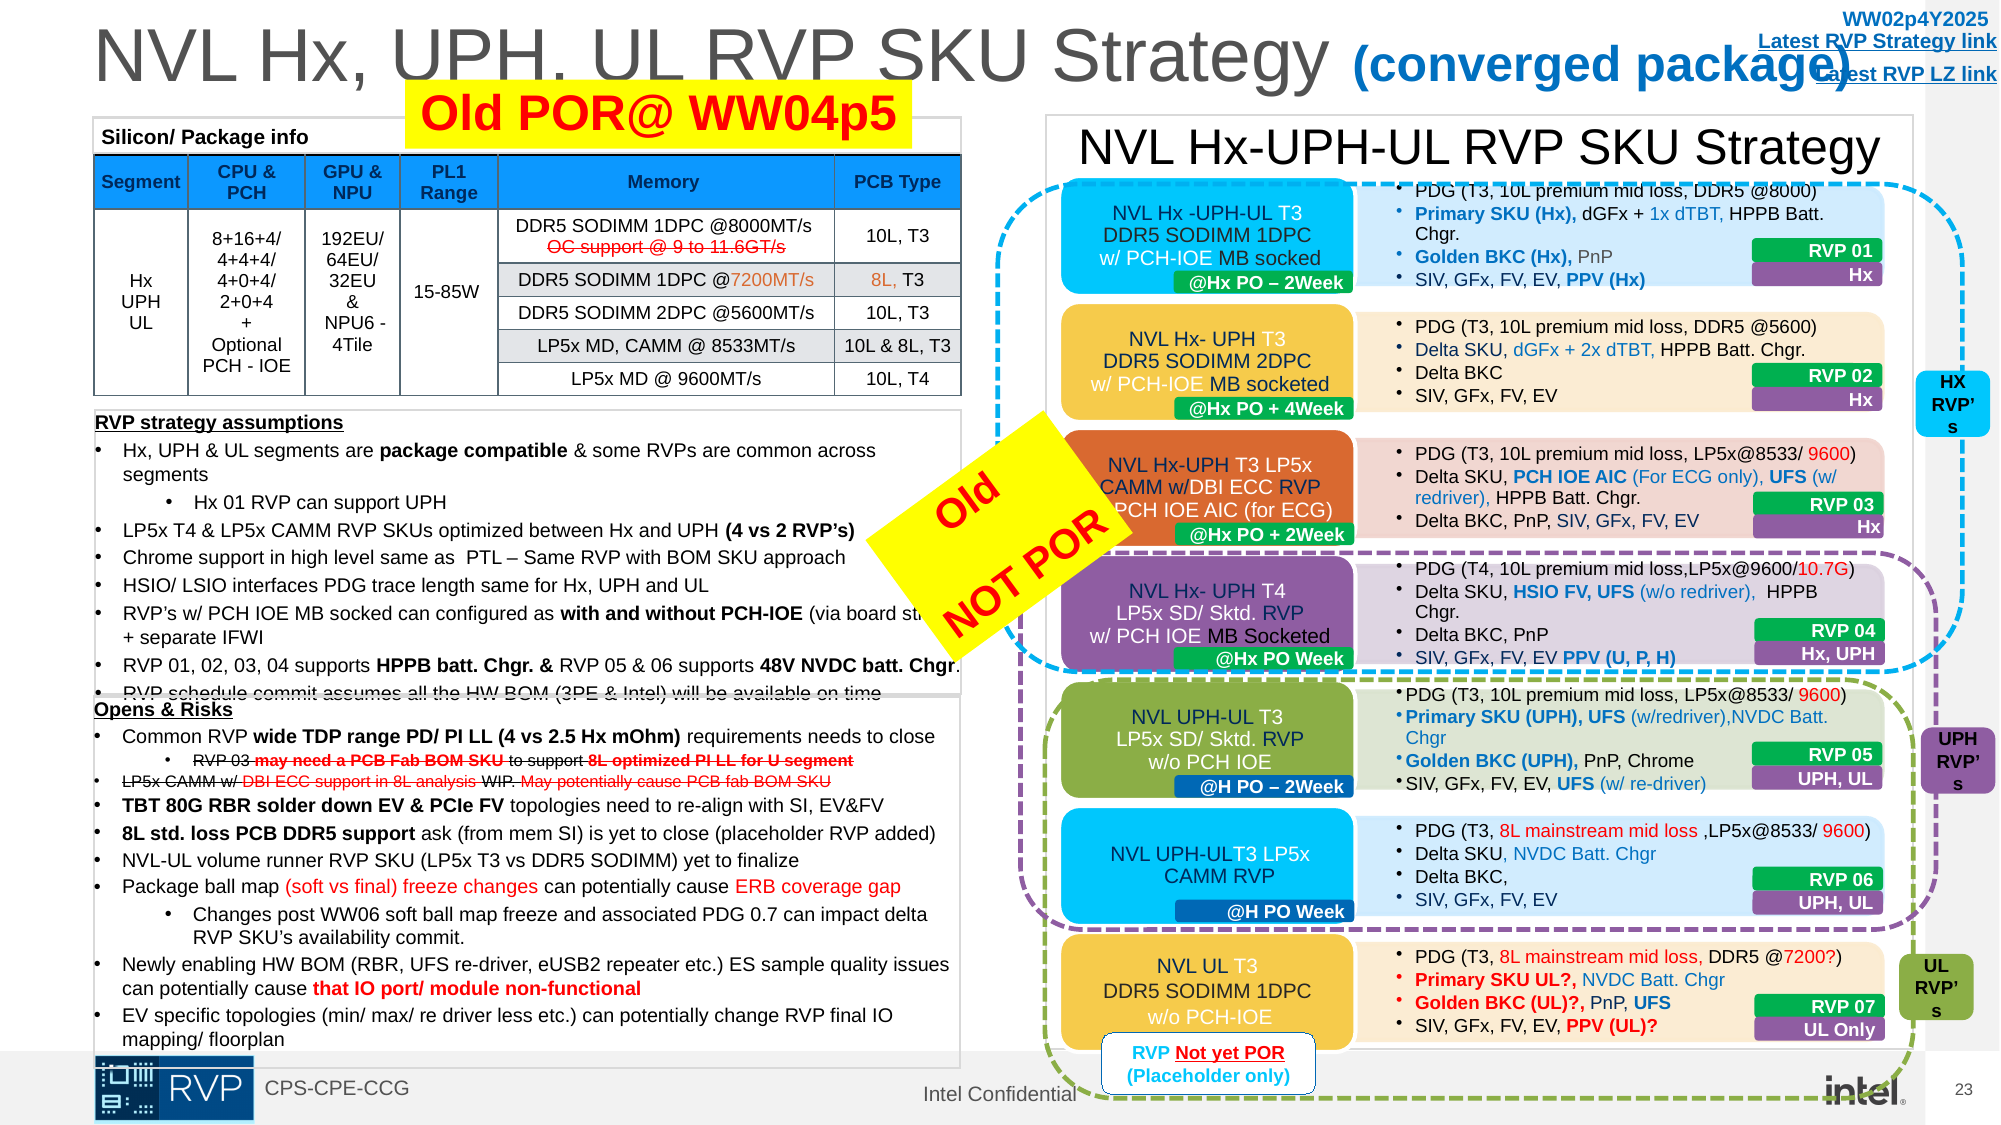

NVL Hx, UPH, UL RVP SKU Strategy (converged package)
WW02p4Y2025
Latest RVP Strategy link
Latest RVP LZ link
Old POR@ WW04p5
NVL Hx-UPH-UL RVP SKU Strategy

Silicon/ Package info
| Segment | CPU & PCH | GPU & NPU | PL1 Range | Memory | PCB Type |
| --- | --- | --- | --- | --- | --- |
| Hx UPH UL | 8+16+4/ 4+4+4/ 4+0+4/ 2+0+4 + Optional PCH - IOE | 192EU/ 64EU/ 32EU & NPU6 - 4Tile | 15-85W | DDR5 SODIMM 1DPC @8000MT/s OC support @ 9 to 11.6GT/s | 10L, T3 |
|  |  |  |  | DDR5 SODIMM 1DPC @7200MT/s | 8L, T3 |
|  |  |  |  | DDR5 SODIMM 2DPC @5600MT/s | 10L, T3 |
|  |  |  |  | LP5x MD, CAMM @ 8533MT/s | 10L & 8L, T3 |
|  |  |  |  | LP5x MD @ 9600MT/s | 10L, T4 |
PDG (T3, 10L premium mid loss, DDR5 @8000)
Primary SKU (Hx), dGFx + 1x dTBT, HPPB Batt. Chgr.
Golden BKC (Hx), PnP
SIV, GFx, FV, EV, PPV (Hx)
NVL Hx -UPH-UL T3
DDR5 SODIMM 1DPC
w/ PCH-IOE MB socked
PDG (T3, 10L premium mid loss, DDR5 @5600)
Delta SKU, dGFx + 2x dTBT, HPPB Batt. Chgr.
Delta BKC
SIV, GFx, FV, EV
NVL Hx- UPH T3
DDR5 SODIMM 2DPC
w/ PCH-IOE MB socketed
PDG (T3, 10L premium mid loss, LP5x@8533/ 9600)
Delta SKU, PCH IOE AIC (For ECG only), UFS (w/ redriver), HPPB Batt. Chgr.
Delta BKC, PnP, SIV, GFx, FV, EV
NVL Hx-UPH T3 LP5x CAMM w/DBI ECC RVP
w/ PCH IOE AIC (for ECG)
PDG (T4, 10L premium mid loss,LP5x@9600/10.7G)
Delta SKU, HSIO FV, UFS (w/o redriver),  HPPB Chgr.
Delta BKC, PnP
SIV, GFx, FV, EV PPV (U, P, H)
NVL Hx- UPH T4
LP5x SD/ Sktd. RVP
w/ PCH IOE MB Socketed
PDG (T3, 10L premium mid loss, LP5x@8533/ 9600)
Primary SKU (UPH), UFS (w/redriver),NVDC Batt. Chgr
Golden BKC (UPH), PnP, Chrome
SIV, GFx, FV, EV, UFS (w/ re-driver)
NVL UPH-UL T3
LP5x SD/ Sktd. RVP
w/o PCH IOE
PDG (T3, 8L mainstream mid loss ,LP5x@8533/ 9600)
Delta SKU, NVDC Batt. Chgr
Delta BKC,
SIV, GFx, FV, EV
NVL UPH-ULT3 LP5x CAMM RVP
PDG (T3, 8L mainstream mid loss, DDR5 @7200?)
Primary SKU UL?, NVDC Batt. Chgr
Golden BKC (UL)?, PnP, UFS
SIV, GFx, FV, EV, PPV (UL)?
NVL UL T3
DDR5 SODIMM 1DPC
w/o PCH-IOE

RVP 01
Hx
@Hx PO – 2Week
RVP 02
HX RVP’s
Hx
@Hx PO + 4Week
RVP strategy assumptions
Hx, UPH & UL segments are package compatible & some RVPs are common across segments
Hx 01 RVP can support UPH
LP5x T4 & LP5x CAMM RVP SKUs optimized between Hx and UPH (4 vs 2 RVP’s)
Chrome support in high level same as  PTL – Same RVP with BOM SKU approach
HSIO/ LSIO interfaces PDG trace length same for Hx, UPH and UL
RVP’s w/ PCH IOE MB socked can configured as with and without PCH-IOE (via board straps + separate IFWI
RVP 01, 02, 03, 04 supports HPPB batt. Chgr. & RVP 05 & 06 supports 48V NVDC batt. Chgr.
RVP schedule commit assumes all the HW BOM (3PE & Intel) will be available on time

Old
NOT POR
RVP 03
Hx
@Hx PO + 2Week

RVP 04
Hx, UPH
@Hx PO Week

Opens & Risks
Common RVP wide TDP range PD/ PI LL (4 vs 2.5 Hx mOhm) requirements needs to close
RVP 03 may need a PCB Fab BOM SKU to support 8L optimized PI LL for U segment
LP5x CAMM w/ DBI ECC support in 8L analysis WIP. May potentially cause PCB fab BOM SKU
TBT 80G RBR solder down EV & PCIe FV topologies need to re-align with SI, EV&FV
8L std. loss PCB DDR5 support ask (from mem SI) is yet to close (placeholder RVP added)
NVL-UL volume runner RVP SKU (LP5x T3 vs DDR5 SODIMM) yet to finalize
Package ball map (soft vs final) freeze changes can potentially cause ERB coverage gap
Changes post WW06 soft ball map freeze and associated PDG 0.7 can impact delta RVP SKU’s availability commit.
Newly enabling HW BOM (RBR, UFS re-driver, eUSB2 repeater etc.) ES sample quality issues can potentially cause that IO port/ module non-functional
EV specific topologies (min/ max/ re driver less etc.) can potentially change RVP final IO mapping/ floorplan

UPH
RVP’s
RVP 05
UPH, UL
@H PO – 2Week
RVP 06
UPH, UL
@H PO Week
UL
RVP’s
RVP 07
UL Only
RVP Not yet POR
(Placeholder only)